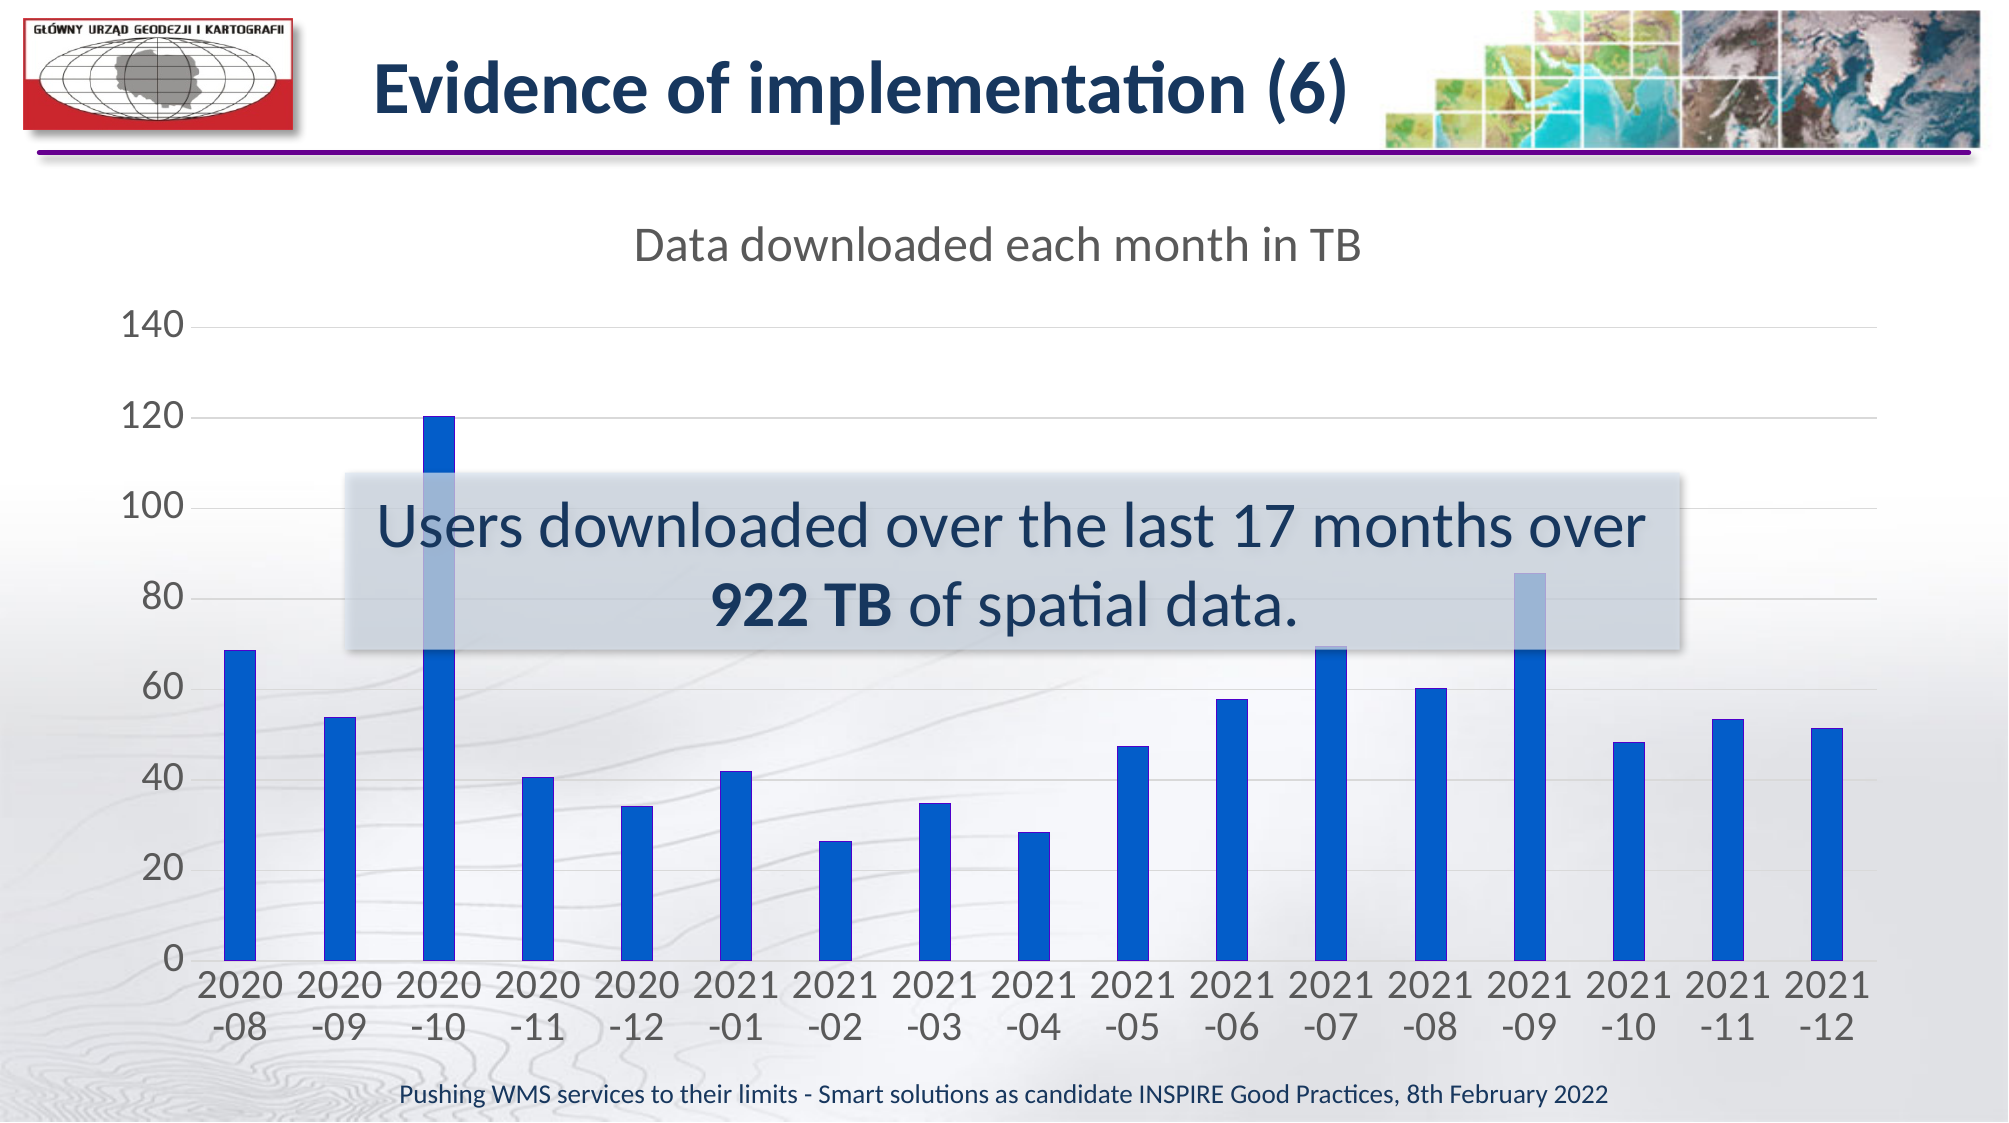

# Evidence of implementation (6)

### Chart: Data downloaded each month in TB

| Category |  |
|---|---|
| 2020-08 | 68.57 |
| 2020-09 | 53.89 |
| 2020-10 | 120.35 |
| 2020-11 | 40.56 |
| 2020-12 | 34.15 |
| 2021-01 | 41.88 |
| 2021-02 | 26.38 |
| 2021-03 | 34.9 |
| 2021-04 | 28.45 |
| 2021-05 | 47.48 |
| 2021-06 | 57.8 |
| 2021-07 | 69.54 |
| 2021-08 | 60.14 |
| 2021-09 | 85.55 |
| 2021-10 | 48.38 |
| 2021-11 | 53.41 |
| 2021-12 | 51.39 |
Users downloaded over the last 17 months over 922 TB of spatial data.

Pushing WMS services to their limits - Smart solutions as candidate INSPIRE Good Practices, 8th February 2022